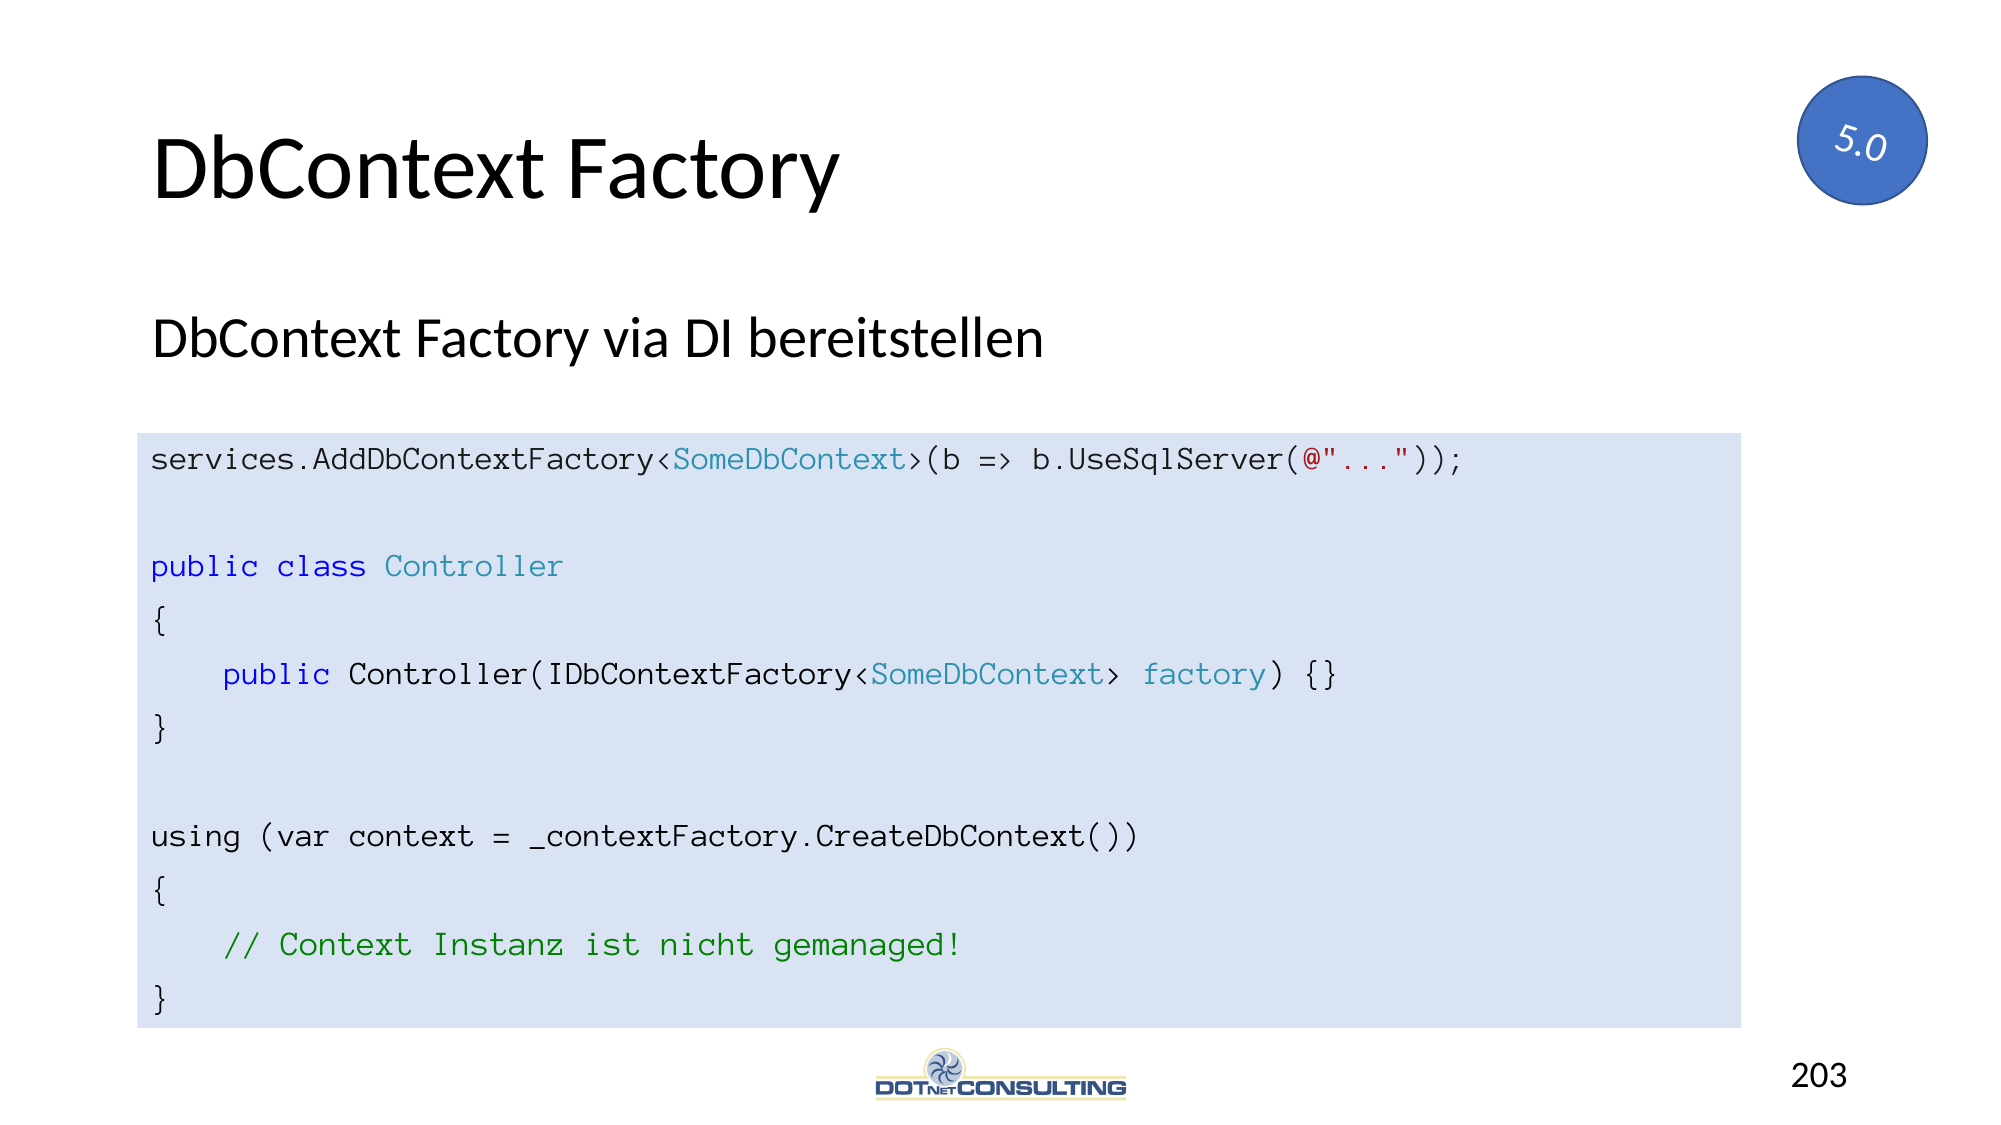

# DbContext Factory
5.0
DbContext Factory via DI bereitstellen
services.AddDbContextFactory<SomeDbContext>(b => b.UseSqlServer(@"..."));

public class Controller
{
    public Controller(IDbContextFactory<SomeDbContext> factory) {}
}

using (var context = _contextFactory.CreateDbContext())
{
    // Context Instanz ist nicht gemanaged!
}
203